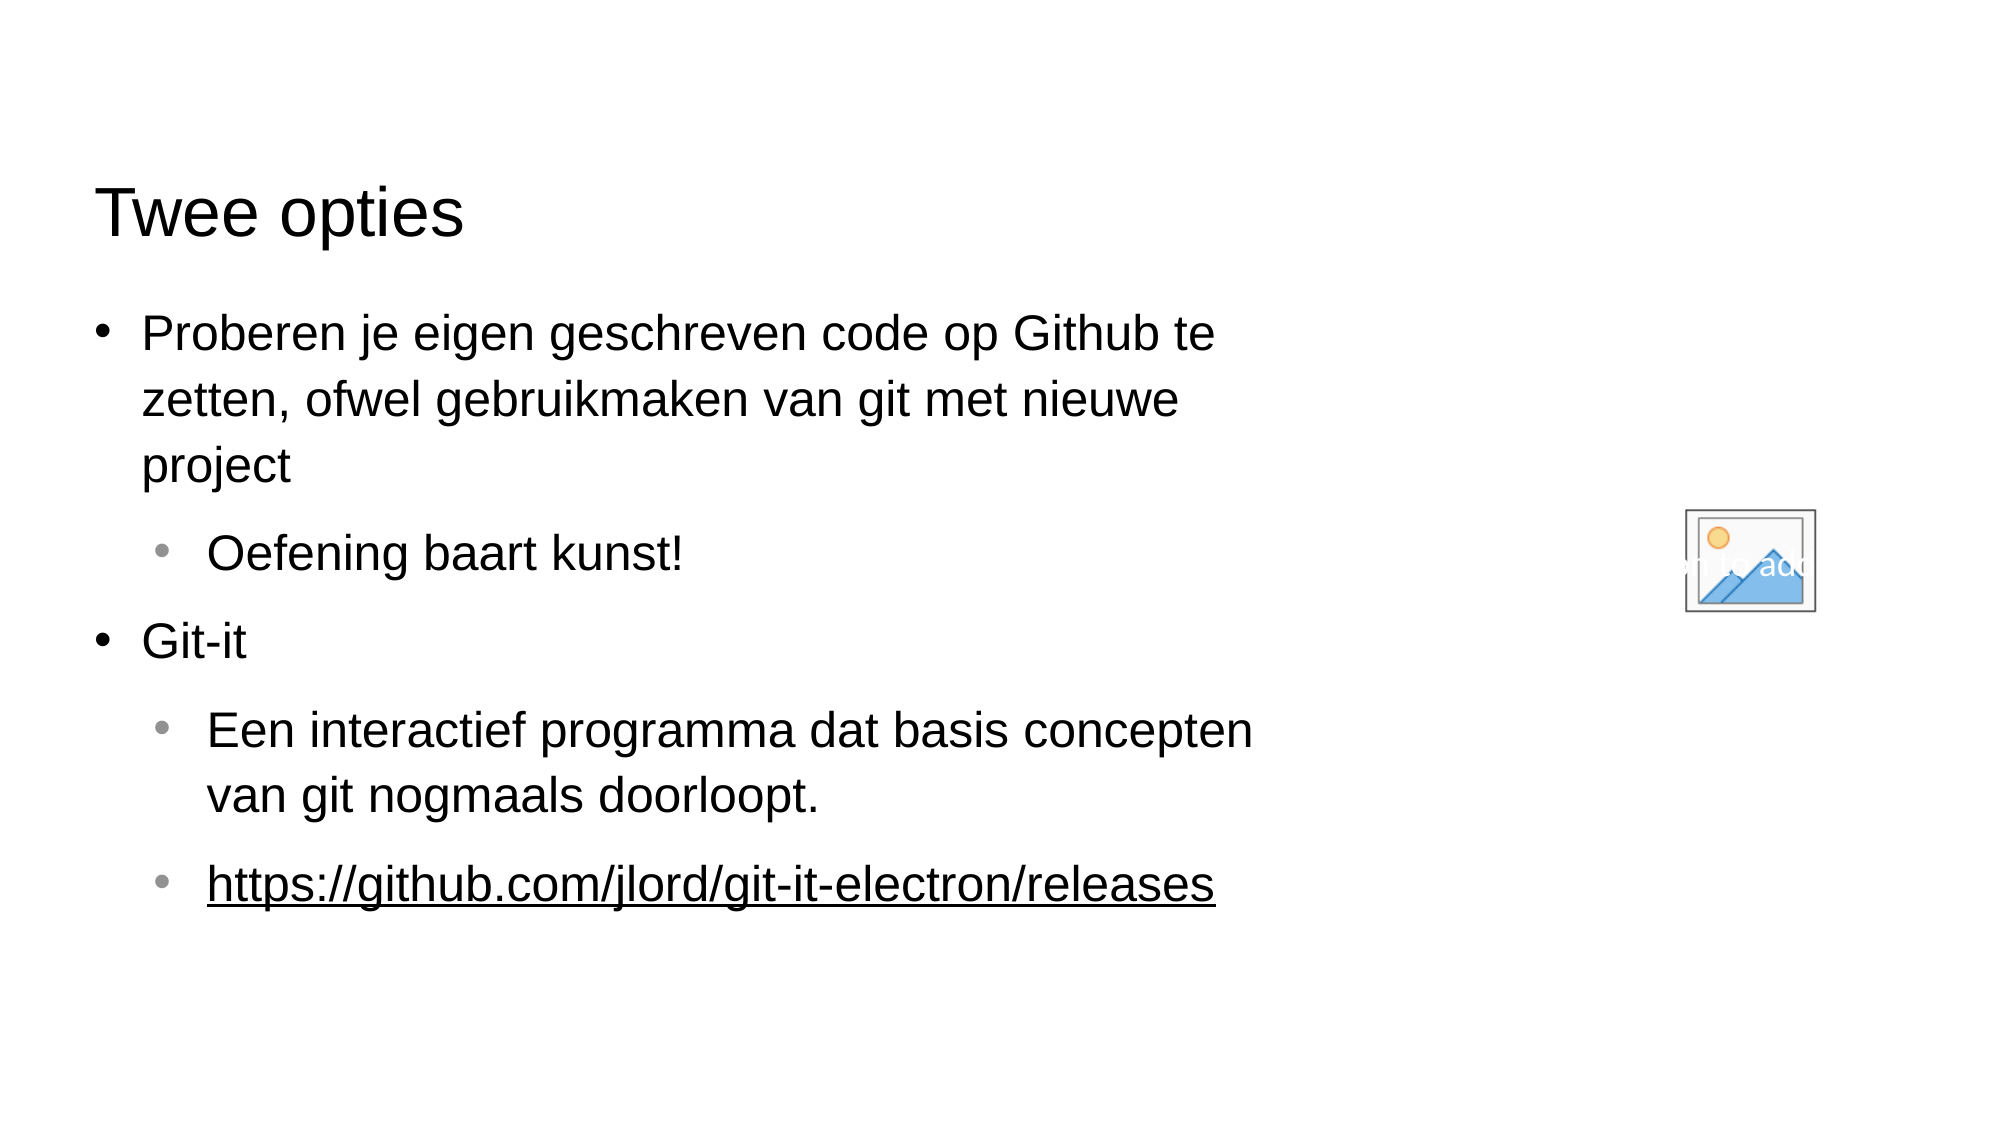

# Twee opties
Proberen je eigen geschreven code op Github te zetten, ofwel gebruikmaken van git met nieuwe project
Oefening baart kunst!
Git-it
Een interactief programma dat basis concepten van git nogmaals doorloopt.
https://github.com/jlord/git-it-electron/releases